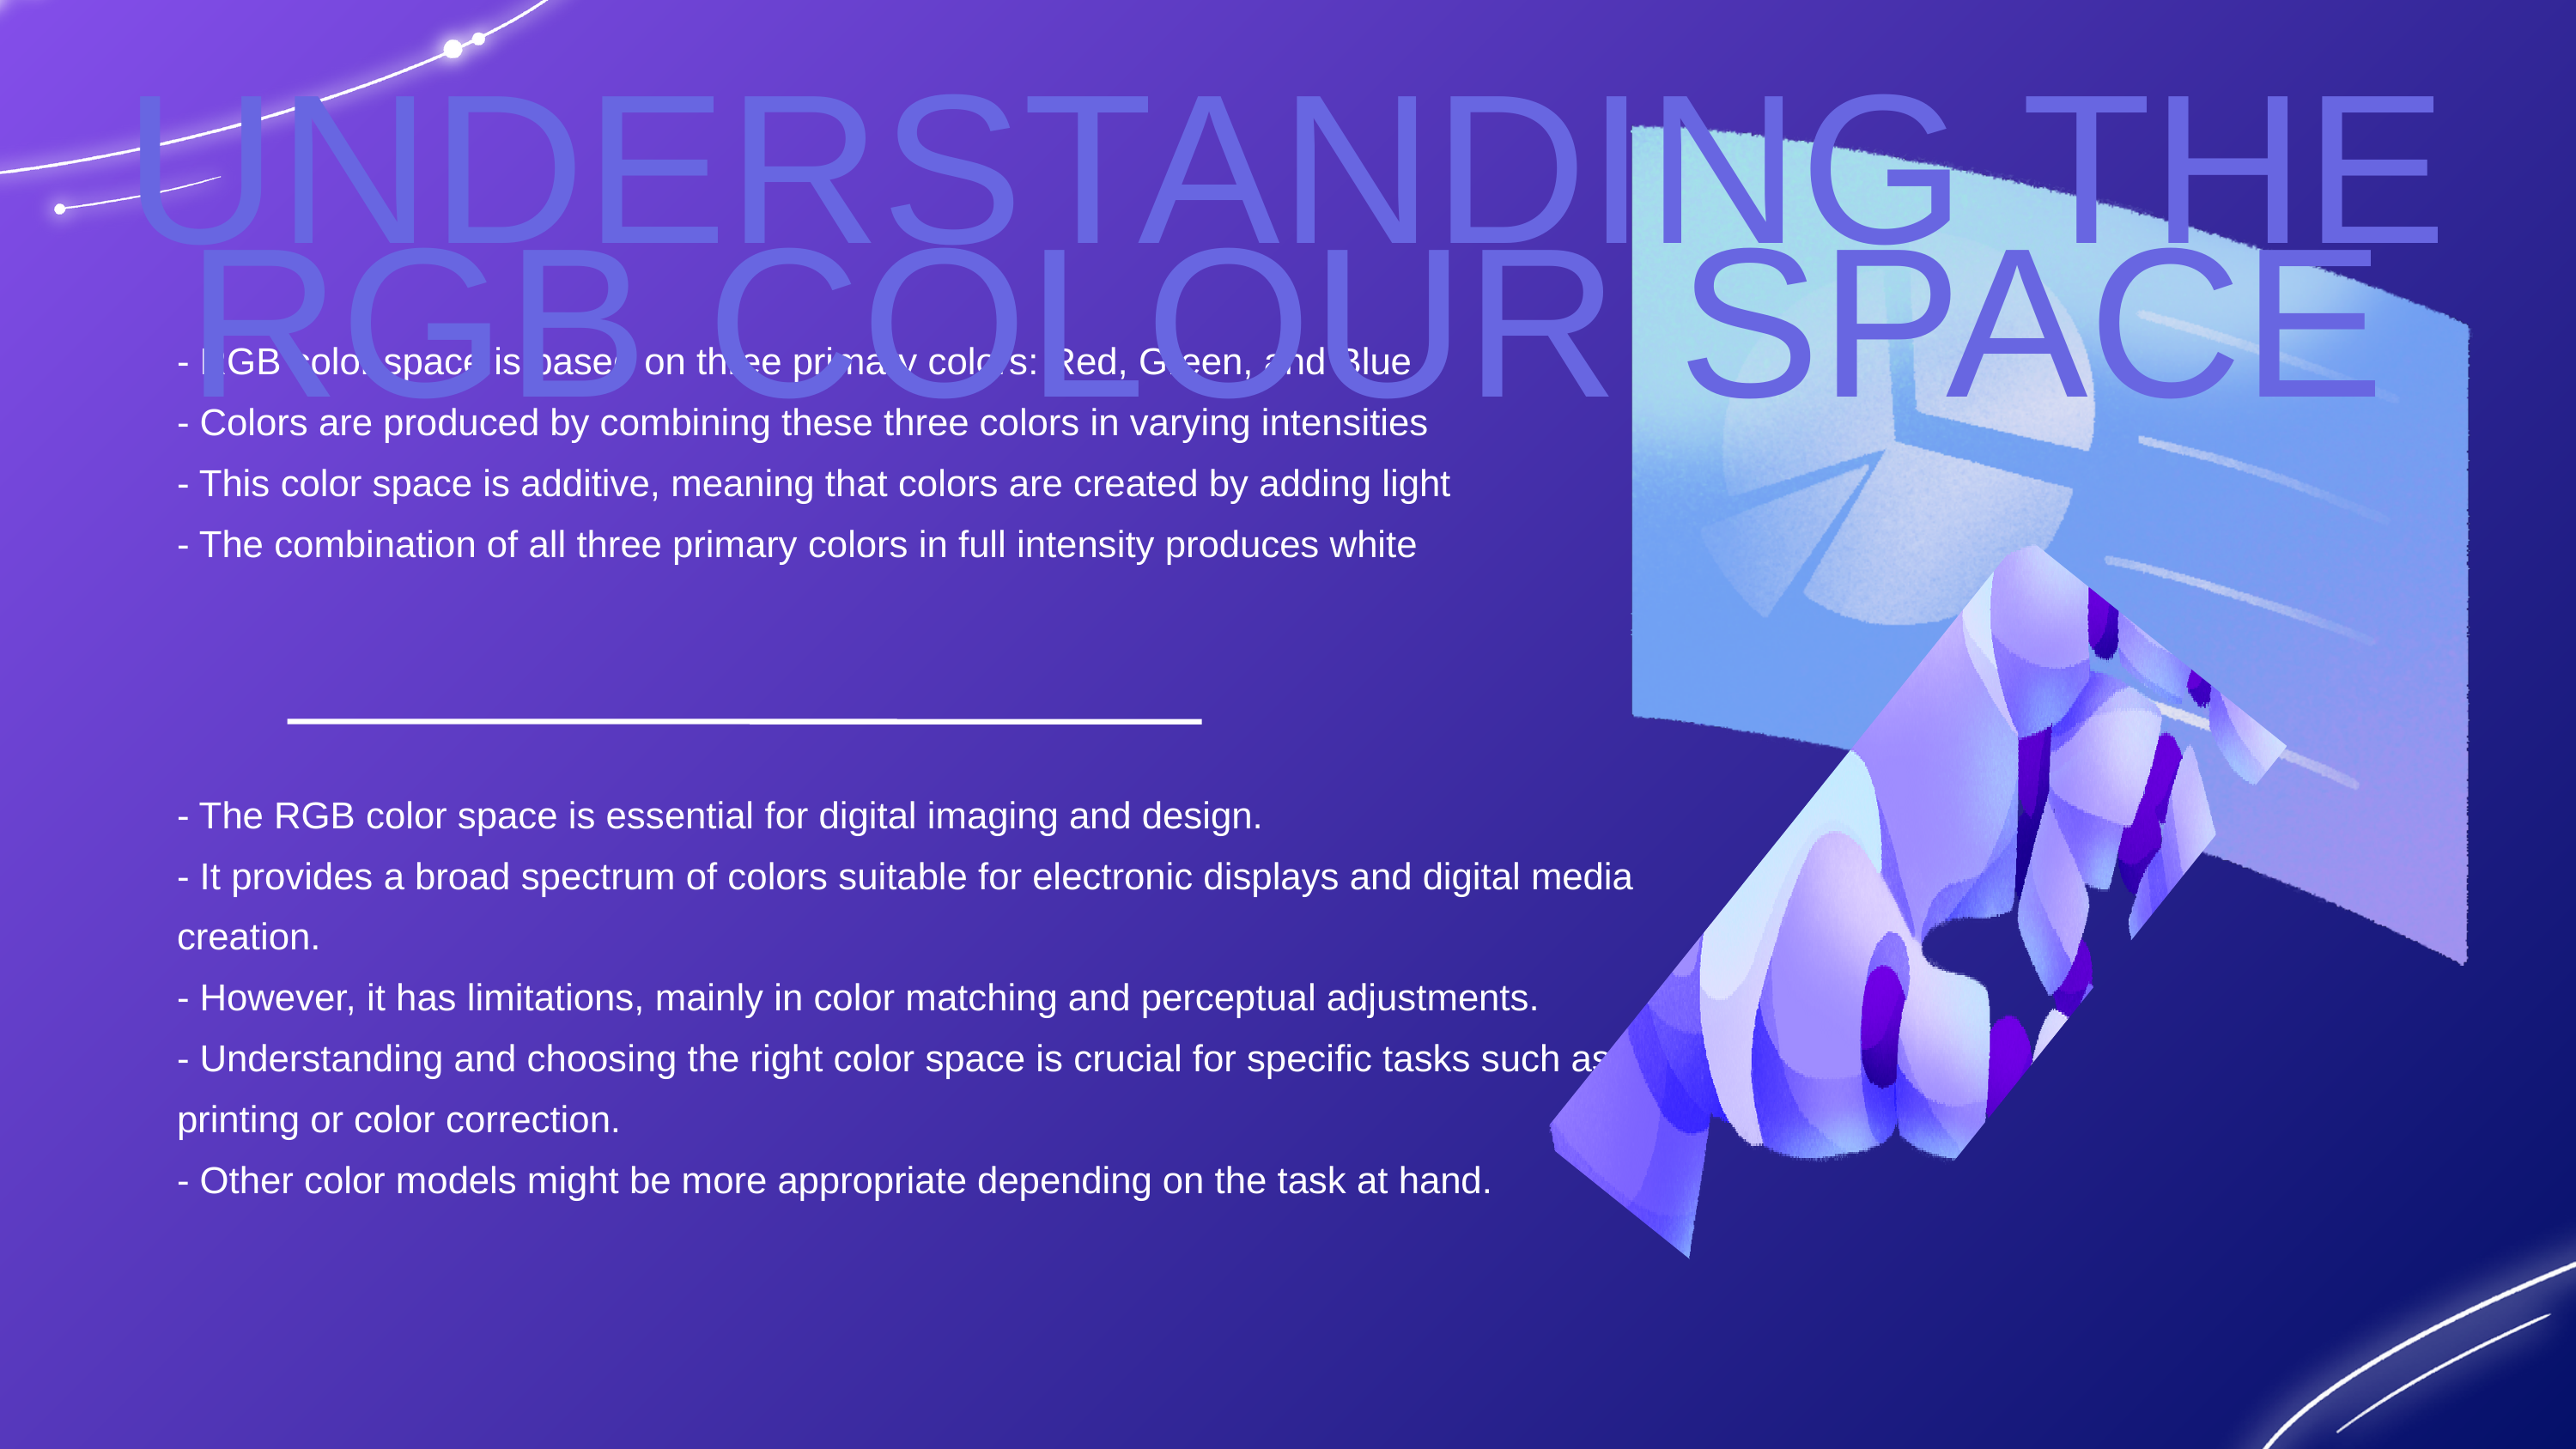

UNDERSTANDING THE RGB COLOUR SPACE
- RGB color space is based on three primary colors: Red, Green, and Blue
- Colors are produced by combining these three colors in varying intensities
- This color space is additive, meaning that colors are created by adding light
- The combination of all three primary colors in full intensity produces white

- The RGB color space is essential for digital imaging and design.
- It provides a broad spectrum of colors suitable for electronic displays and digital media creation.
- However, it has limitations, mainly in color matching and perceptual adjustments.
- Understanding and choosing the right color space is crucial for specific tasks such as printing or color correction.
- Other color models might be more appropriate depending on the task at hand.